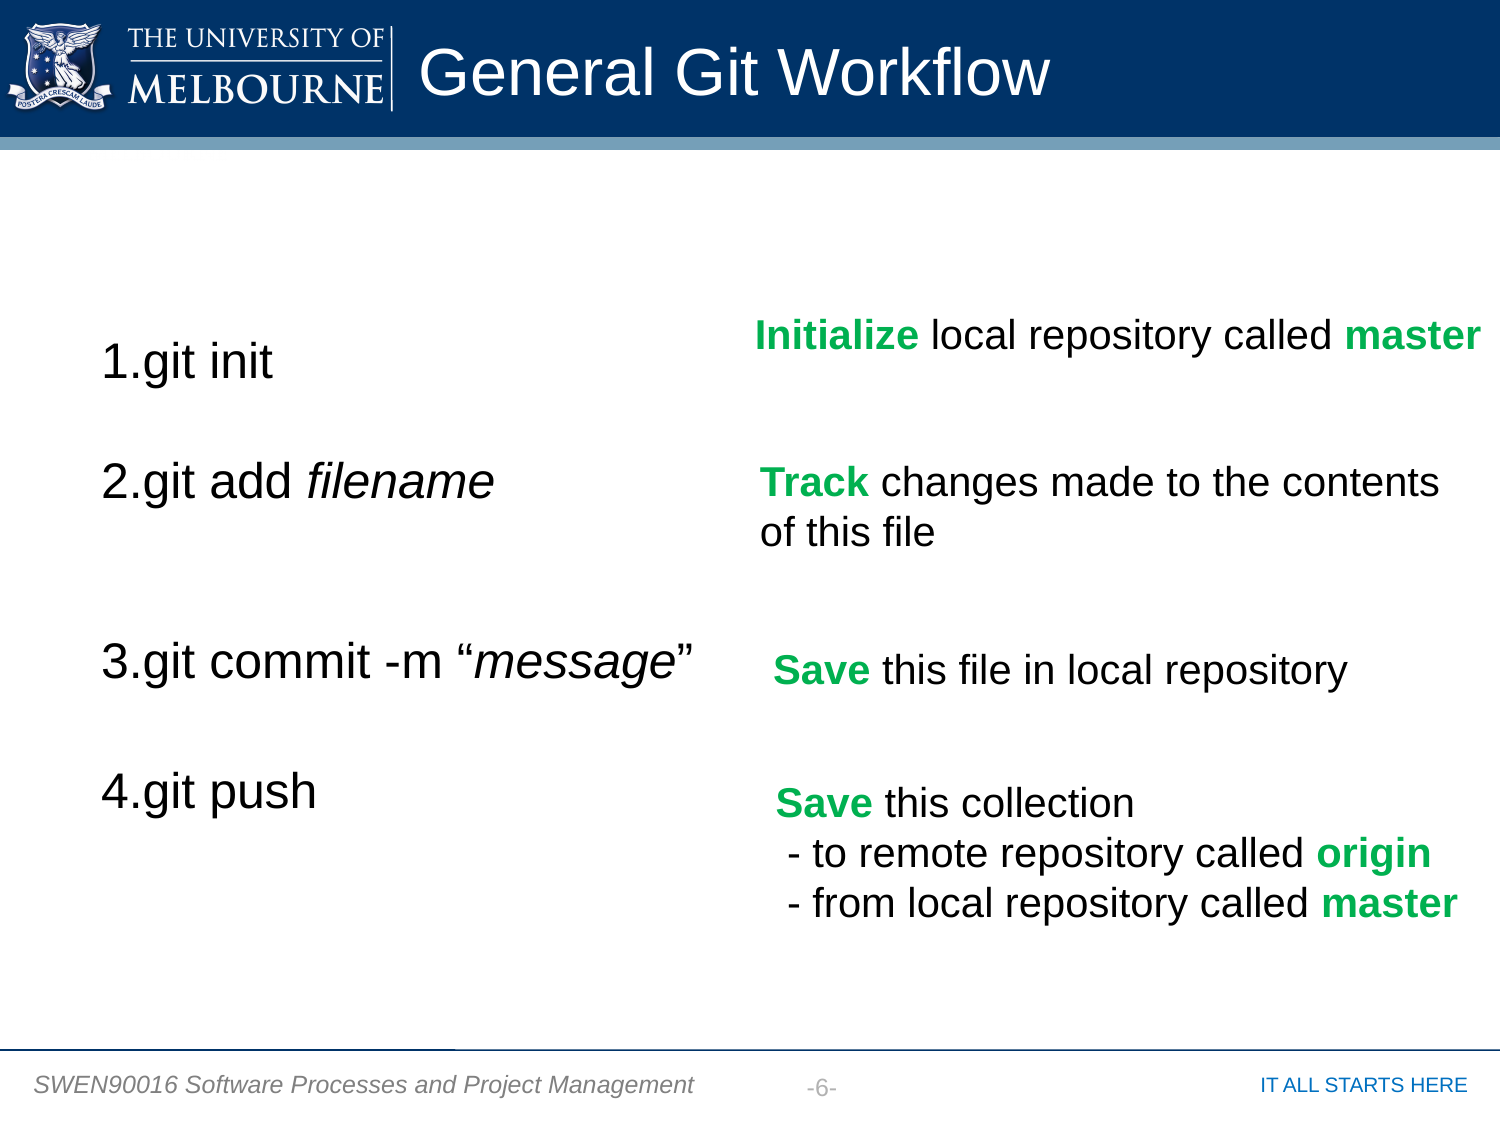

# General Git Workflow
Initialize local repository called master
git init

git add filename

git commit -m “message”

git push

Track changes made to the contents of this file
Save this file in local repository
Save this collection
 - to remote repository called origin
 - from local repository called master
-6-